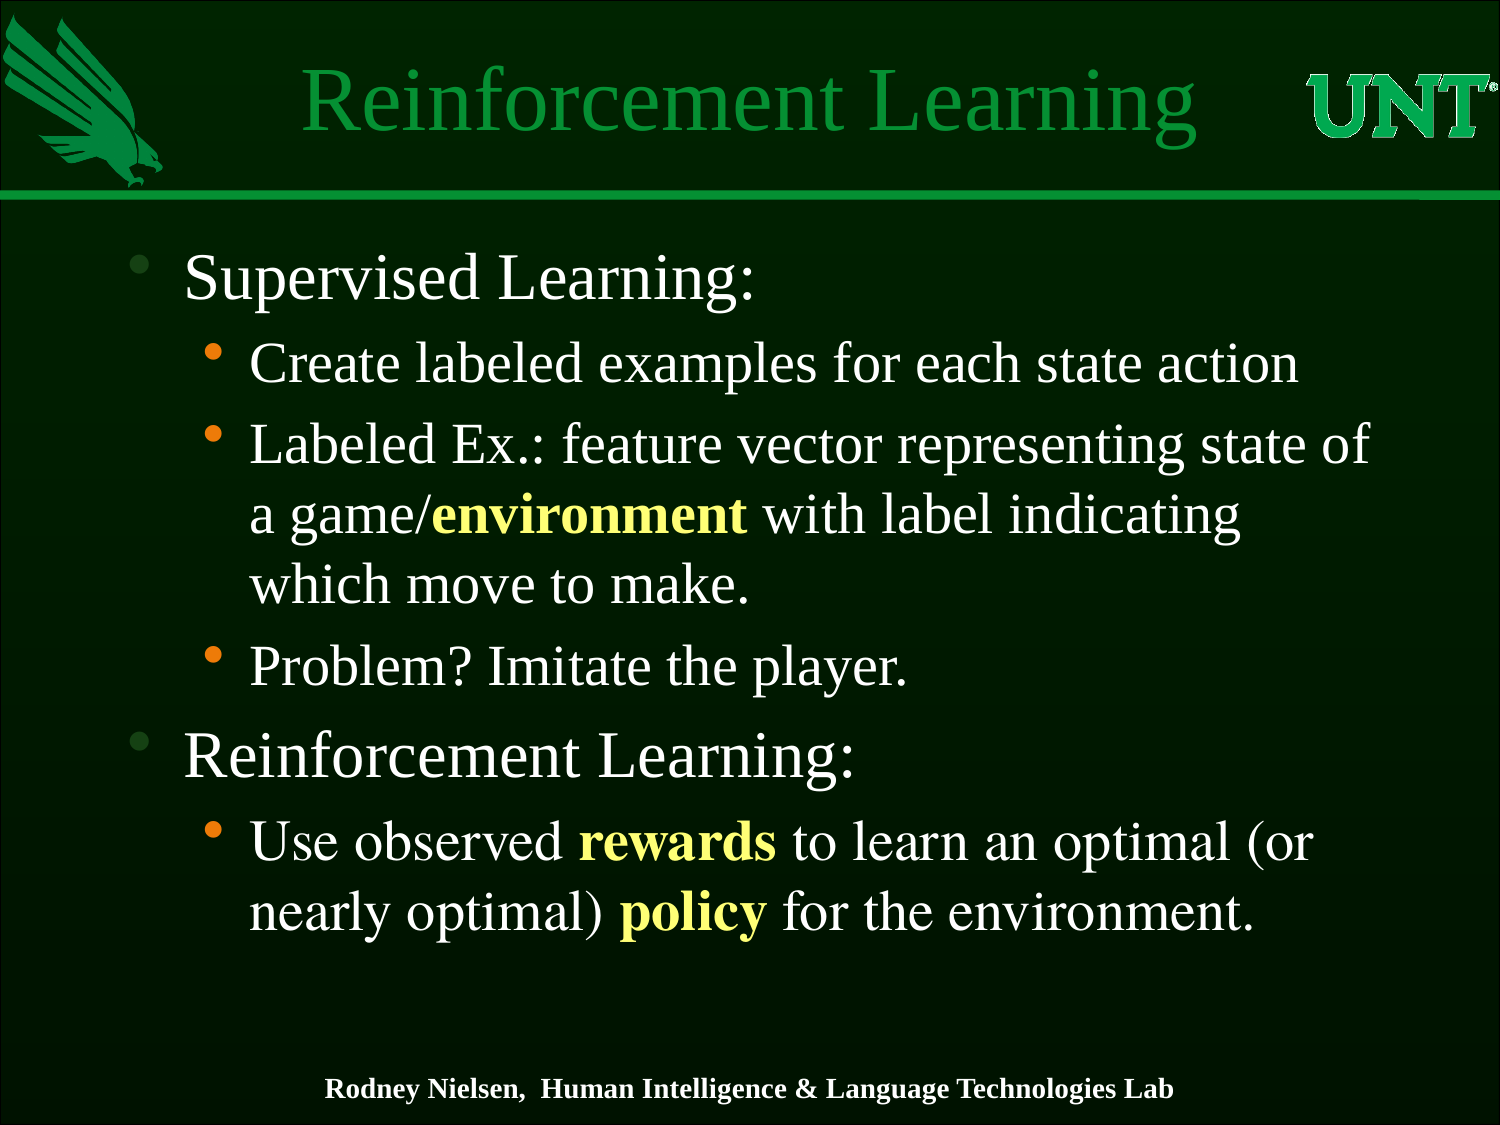

# Reinforcement Learning
Supervised Learning:
Create labeled examples for each state action
Labeled Ex.: feature vector representing state of a game/environment with label indicating which move to make.
Problem? Imitate the player.
Reinforcement Learning:
Use observed rewards to learn an optimal (or nearly optimal) policy for the environment.